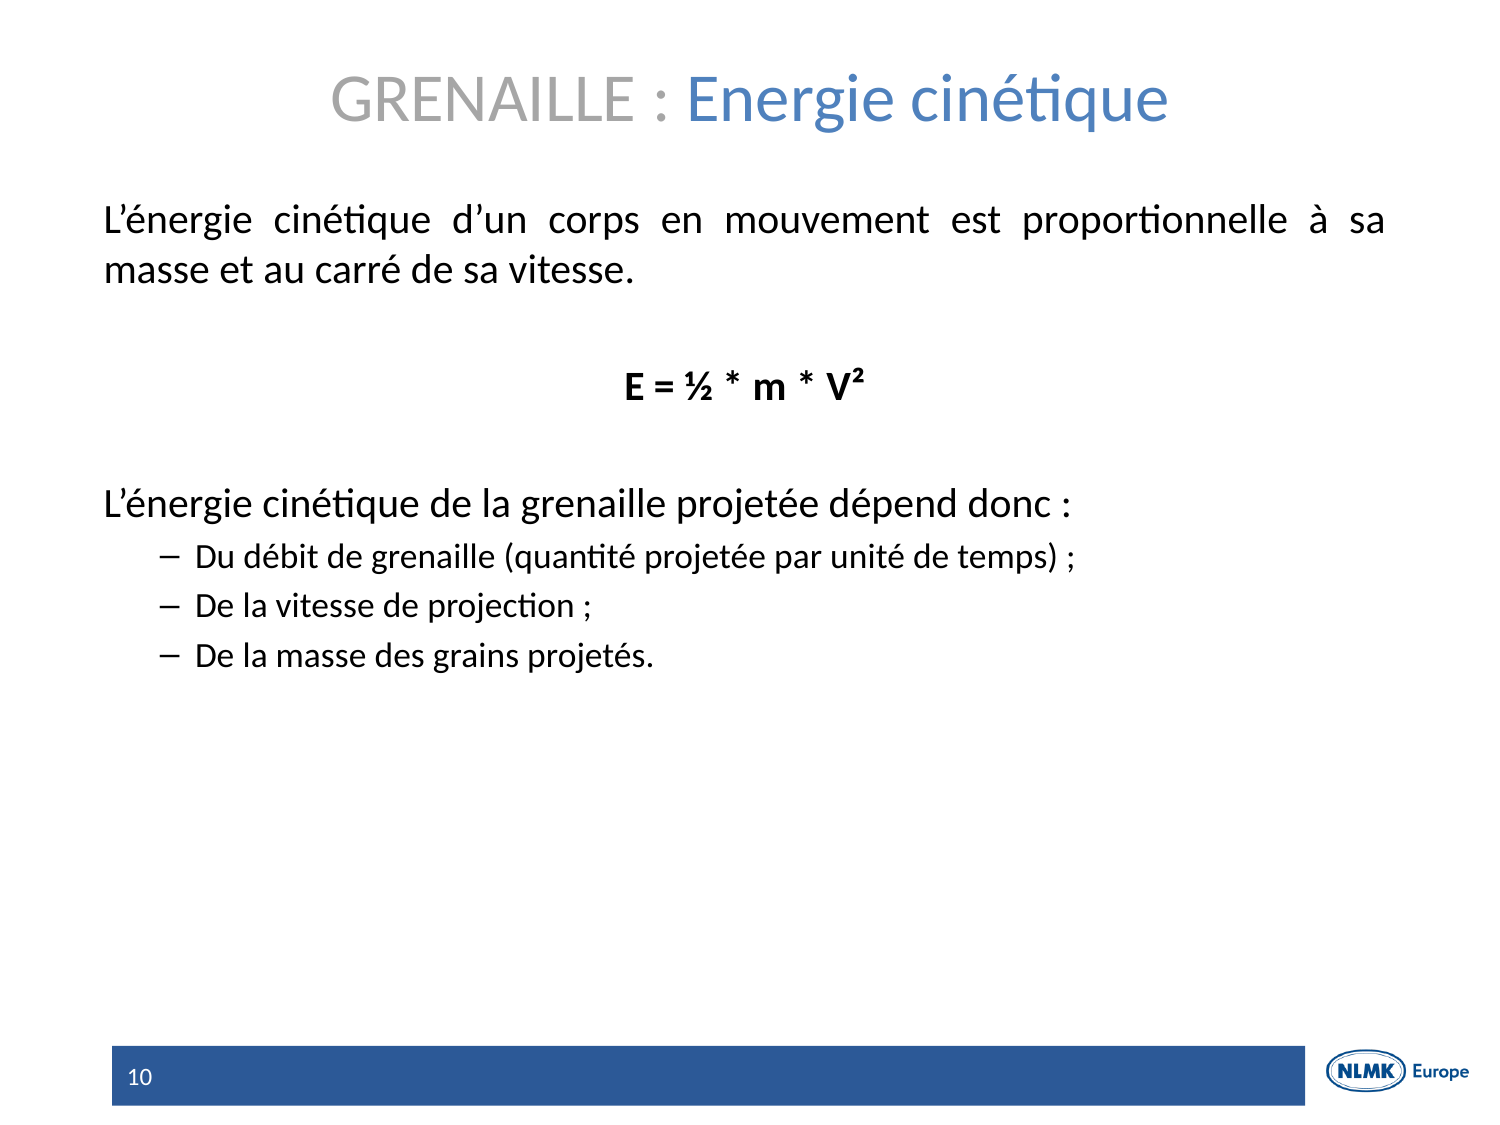

# GRENAILLE : Energie cinétique
L’énergie cinétique d’un corps en mouvement est proportionnelle à sa masse et au carré de sa vitesse.

E = ½ * m * V²

L’énergie cinétique de la grenaille projetée dépend donc :
Du débit de grenaille (quantité projetée par unité de temps) ;
De la vitesse de projection ;
De la masse des grains projetés.